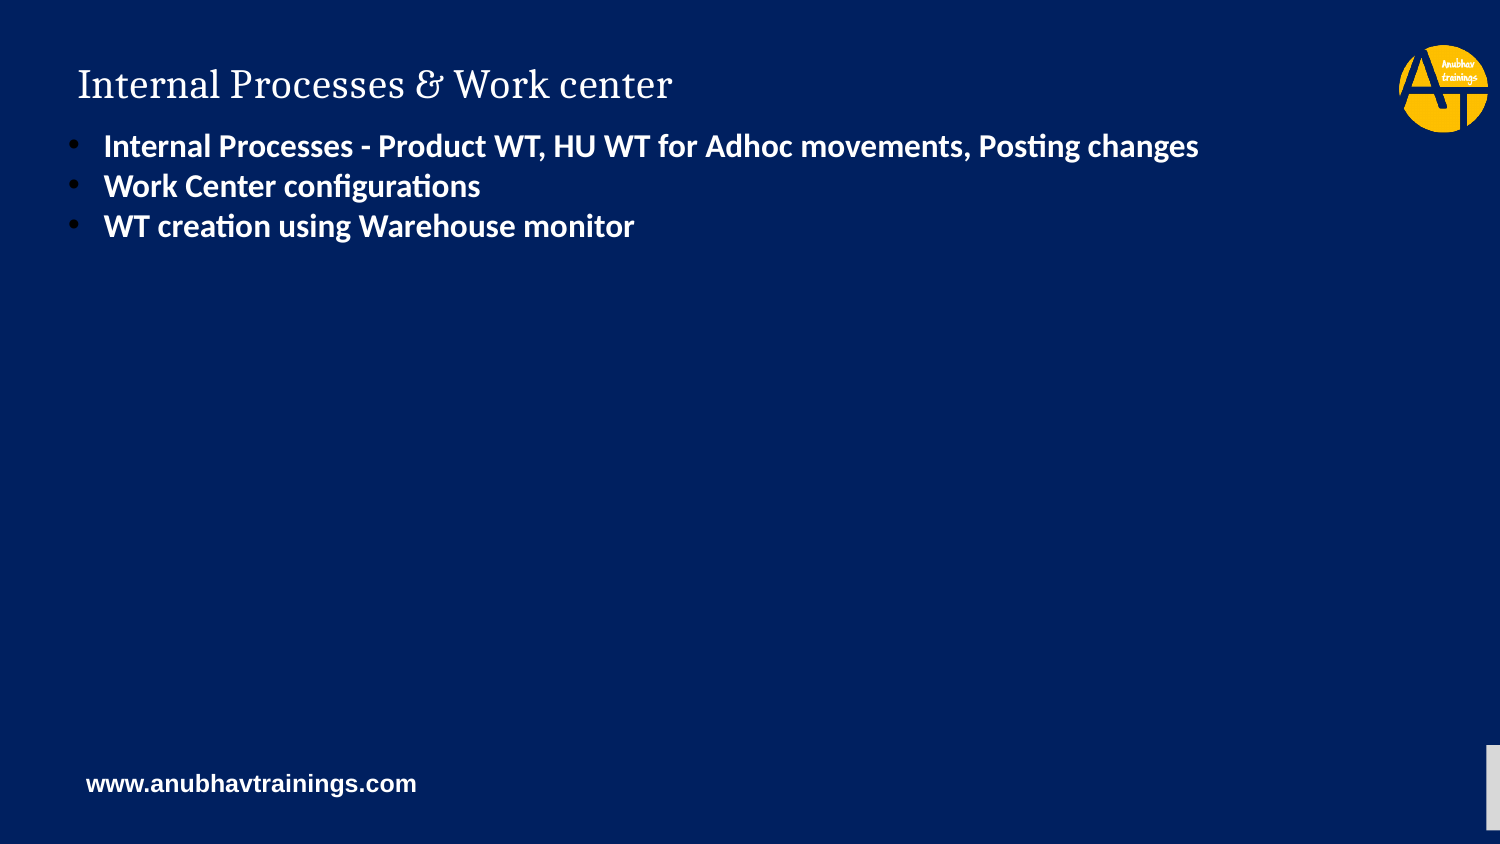

Internal Processes & Work center

Internal Processes - Product WT, HU WT for Adhoc movements, Posting changes
Work Center configurations
WT creation using Warehouse monitor